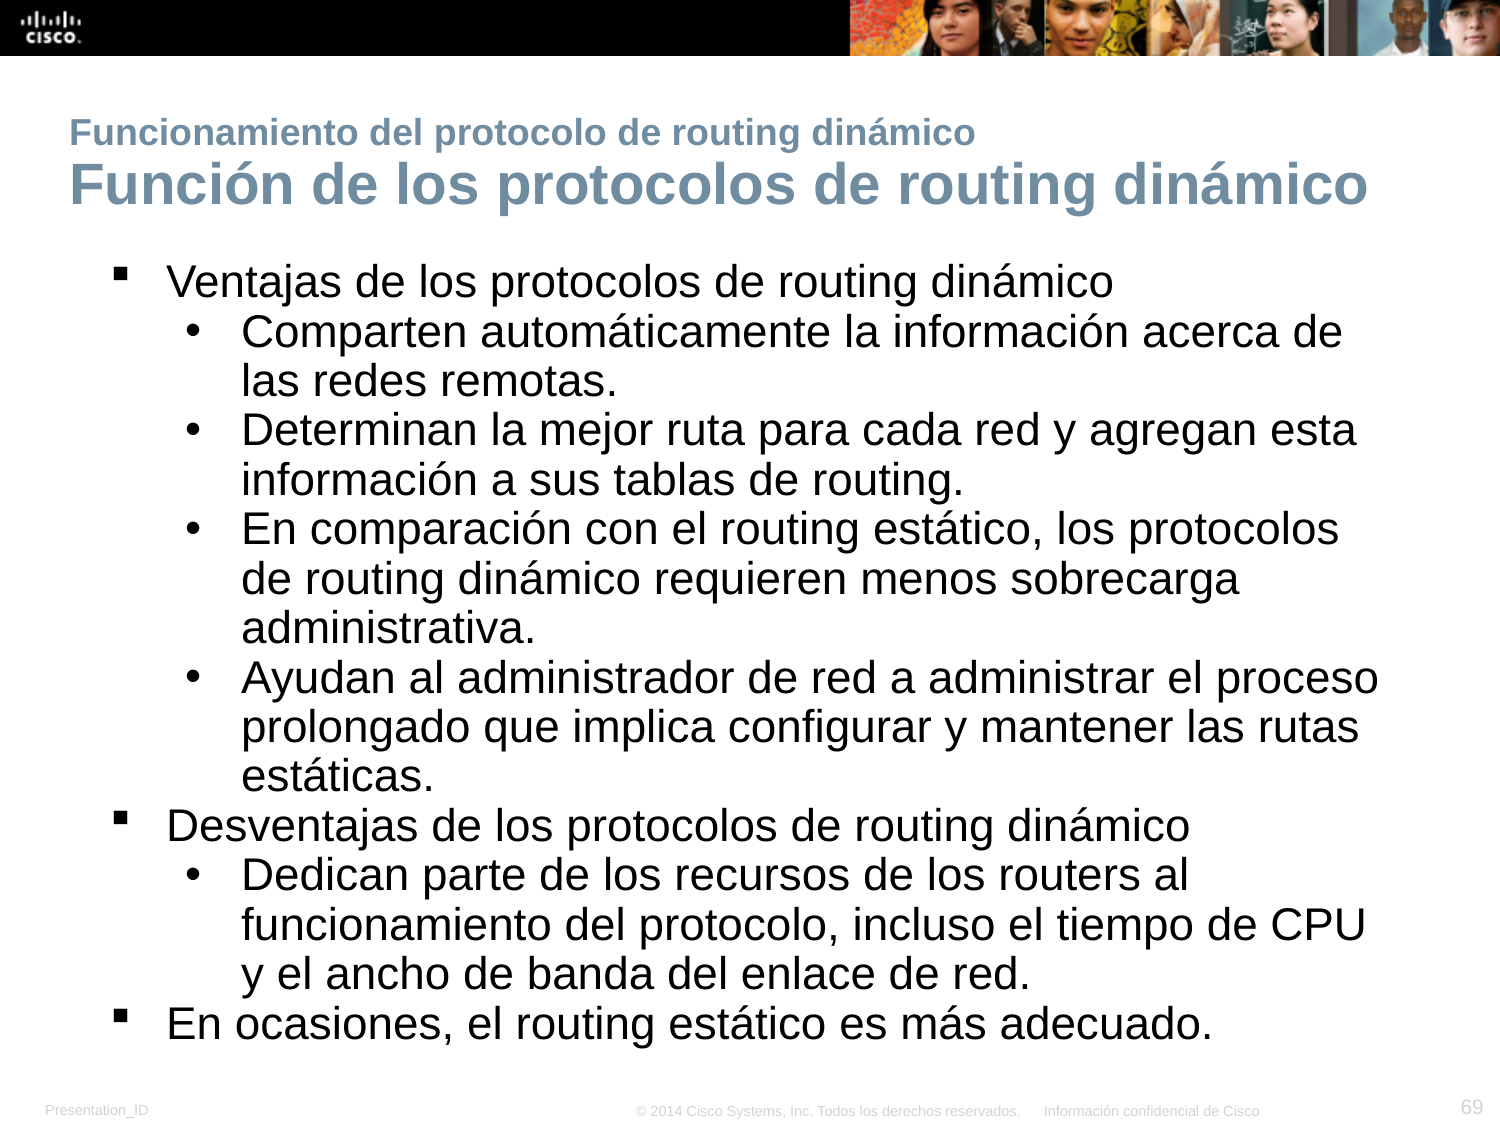

# Funcionamiento del protocolo de routing dinámico Función de los protocolos de routing dinámico
Ventajas de los protocolos de routing dinámico
Comparten automáticamente la información acerca de las redes remotas.
Determinan la mejor ruta para cada red y agregan esta información a sus tablas de routing.
En comparación con el routing estático, los protocolos de routing dinámico requieren menos sobrecarga administrativa.
Ayudan al administrador de red a administrar el proceso prolongado que implica configurar y mantener las rutas estáticas.
Desventajas de los protocolos de routing dinámico
Dedican parte de los recursos de los routers al funcionamiento del protocolo, incluso el tiempo de CPU y el ancho de banda del enlace de red.
En ocasiones, el routing estático es más adecuado.